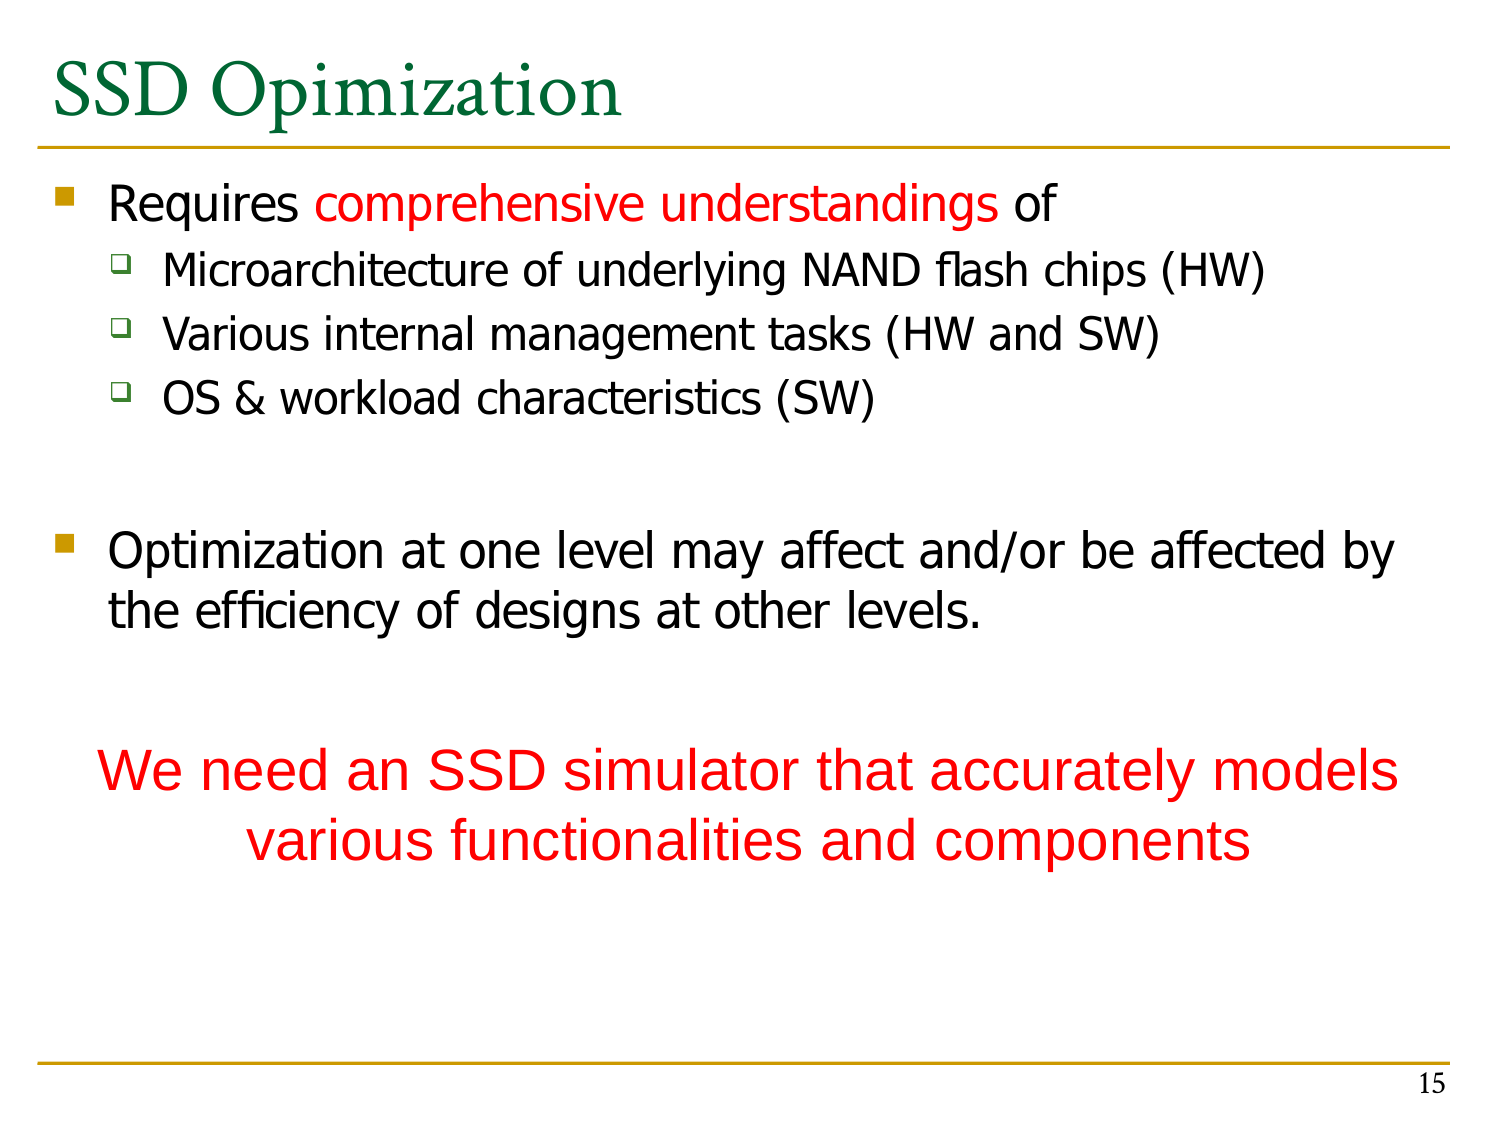

# SSD Opimization
Requires comprehensive understandings of
Microarchitecture of underlying NAND flash chips (HW)
Various internal management tasks (HW and SW)
OS & workload characteristics (SW)

Optimization at one level may affect and/or be affected by the efficiency of designs at other levels.

We need an SSD simulator that accurately models various functionalities and components
15